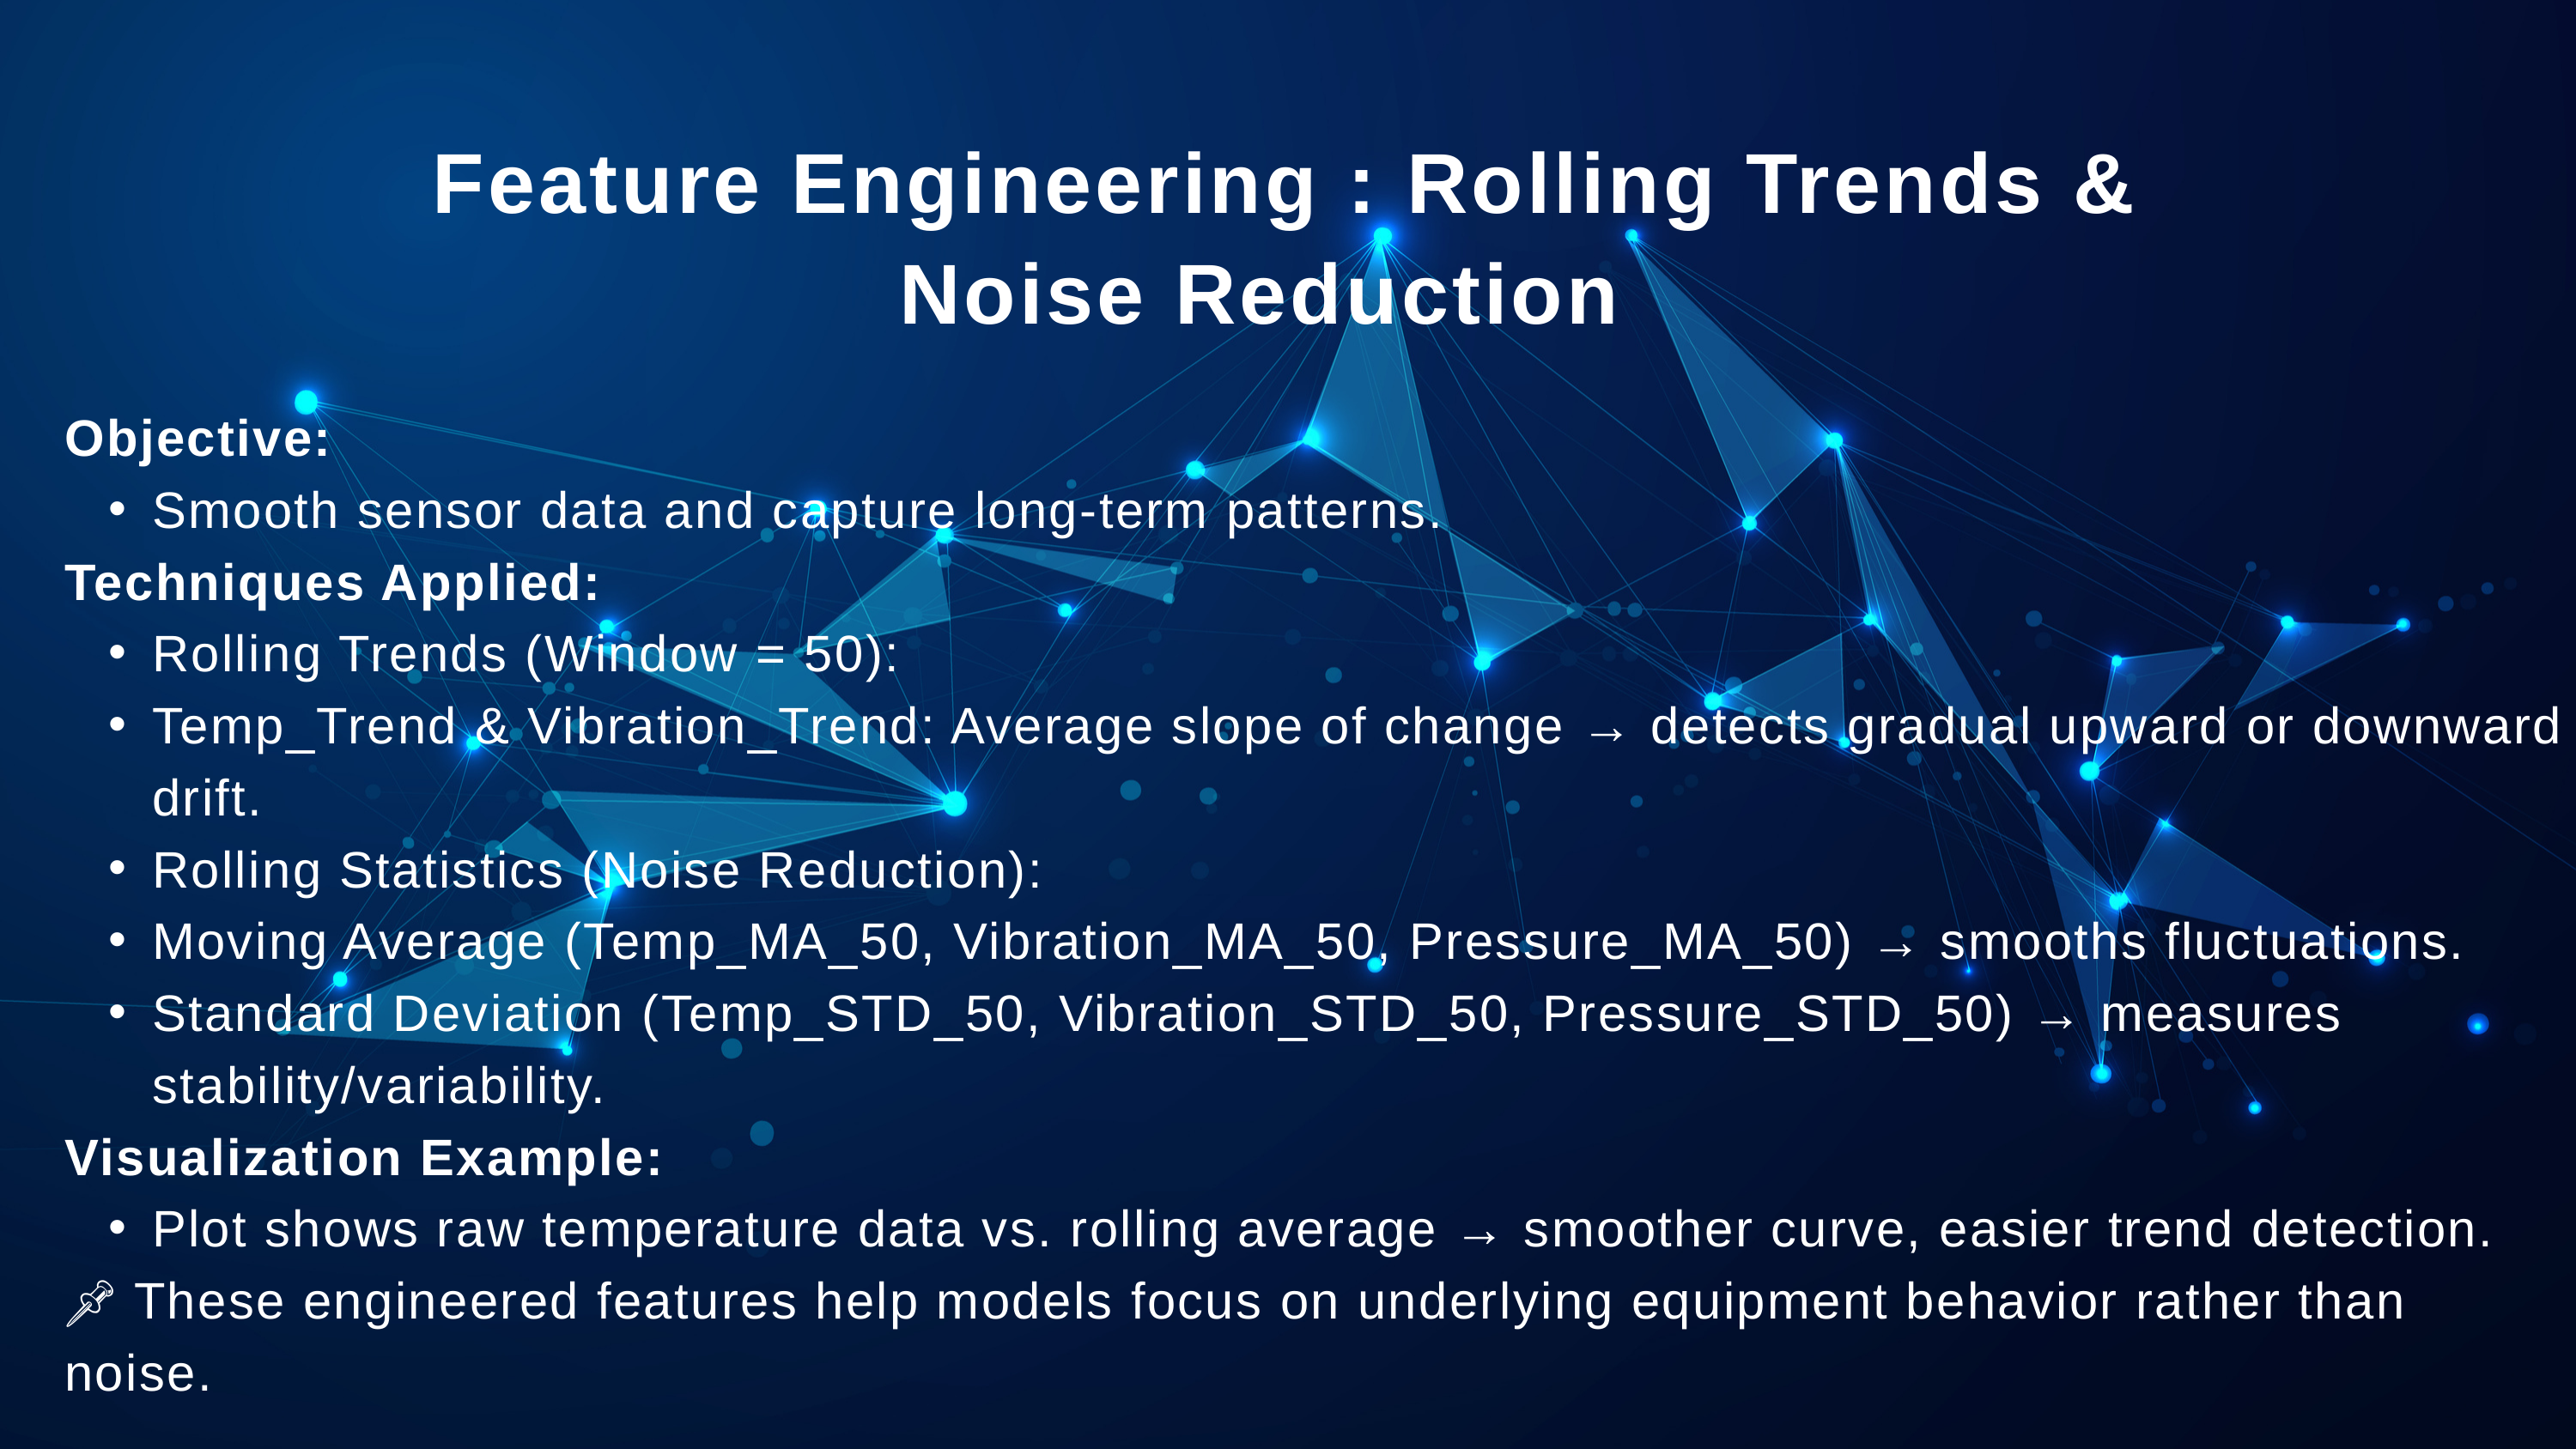

Feature Engineering : Rolling Trends & Noise Reduction
Objective:
Smooth sensor data and capture long-term patterns.
Techniques Applied:
Rolling Trends (Window = 50):
Temp_Trend & Vibration_Trend: Average slope of change → detects gradual upward or downward drift.
Rolling Statistics (Noise Reduction):
Moving Average (Temp_MA_50, Vibration_MA_50, Pressure_MA_50) → smooths fluctuations.
Standard Deviation (Temp_STD_50, Vibration_STD_50, Pressure_STD_50) → measures stability/variability.
Visualization Example:
Plot shows raw temperature data vs. rolling average → smoother curve, easier trend detection.
📌 These engineered features help models focus on underlying equipment behavior rather than noise.